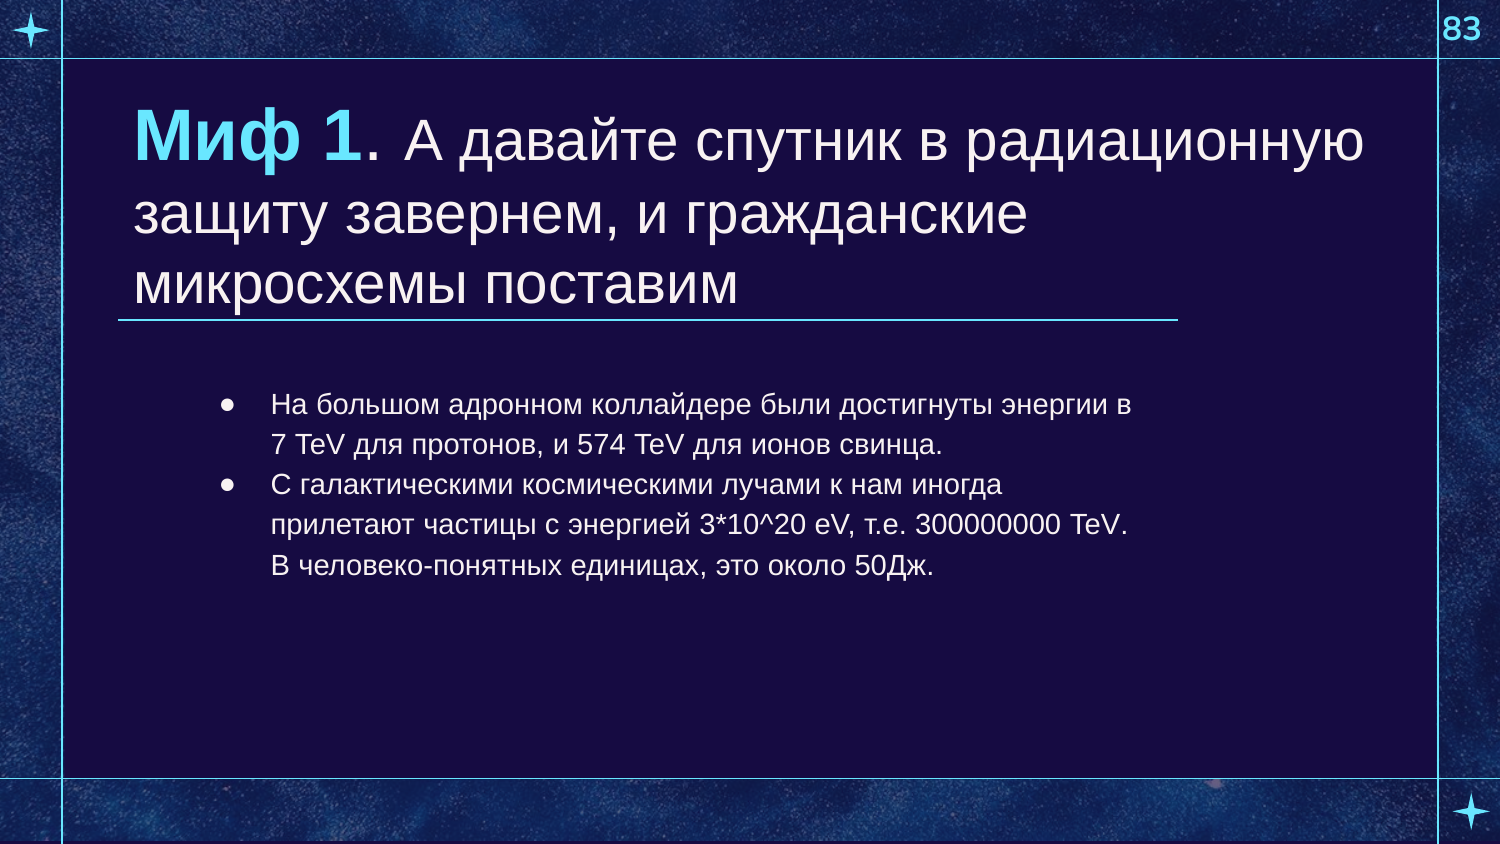

83
# Миф 1. А давайте спутник в радиационную защиту завернем, и гражданские микросхемы поставим
На большом адронном коллайдере были достигнуты энергии в 7 TeV для протонов, и 574 TeV для ионов свинца.
С галактическими космическими лучами к нам иногда прилетают частицы с энергией 3*10^20 eV, т.е. 300000000 TeV. В человеко-понятных единицах, это около 50Дж.